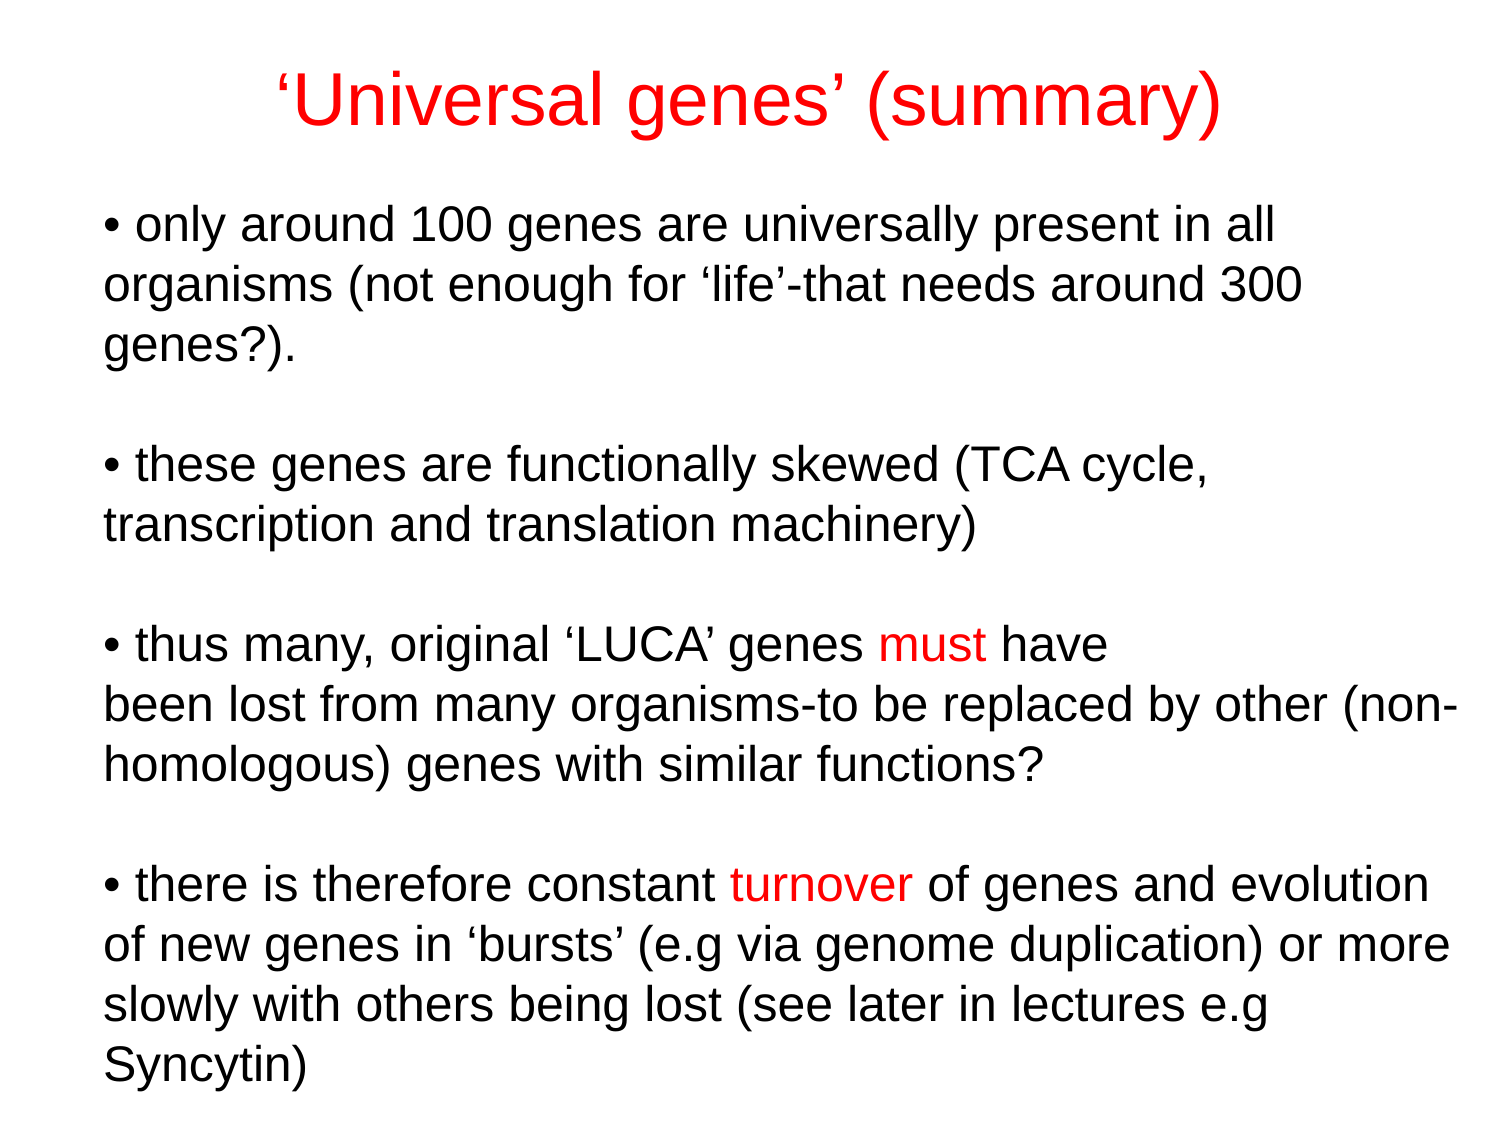

‘Universal genes’ (summary)
• only around 100 genes are universally present in all organisms (not enough for ‘life’-that needs around 300 genes?).

• these genes are functionally skewed (TCA cycle, transcription and translation machinery)

• thus many, original ‘LUCA’ genes must have
been lost from many organisms-to be replaced by other (non-homologous) genes with similar functions?

• there is therefore constant turnover of genes and evolution of new genes in ‘bursts’ (e.g via genome duplication) or more slowly with others being lost (see later in lectures e.g Syncytin)